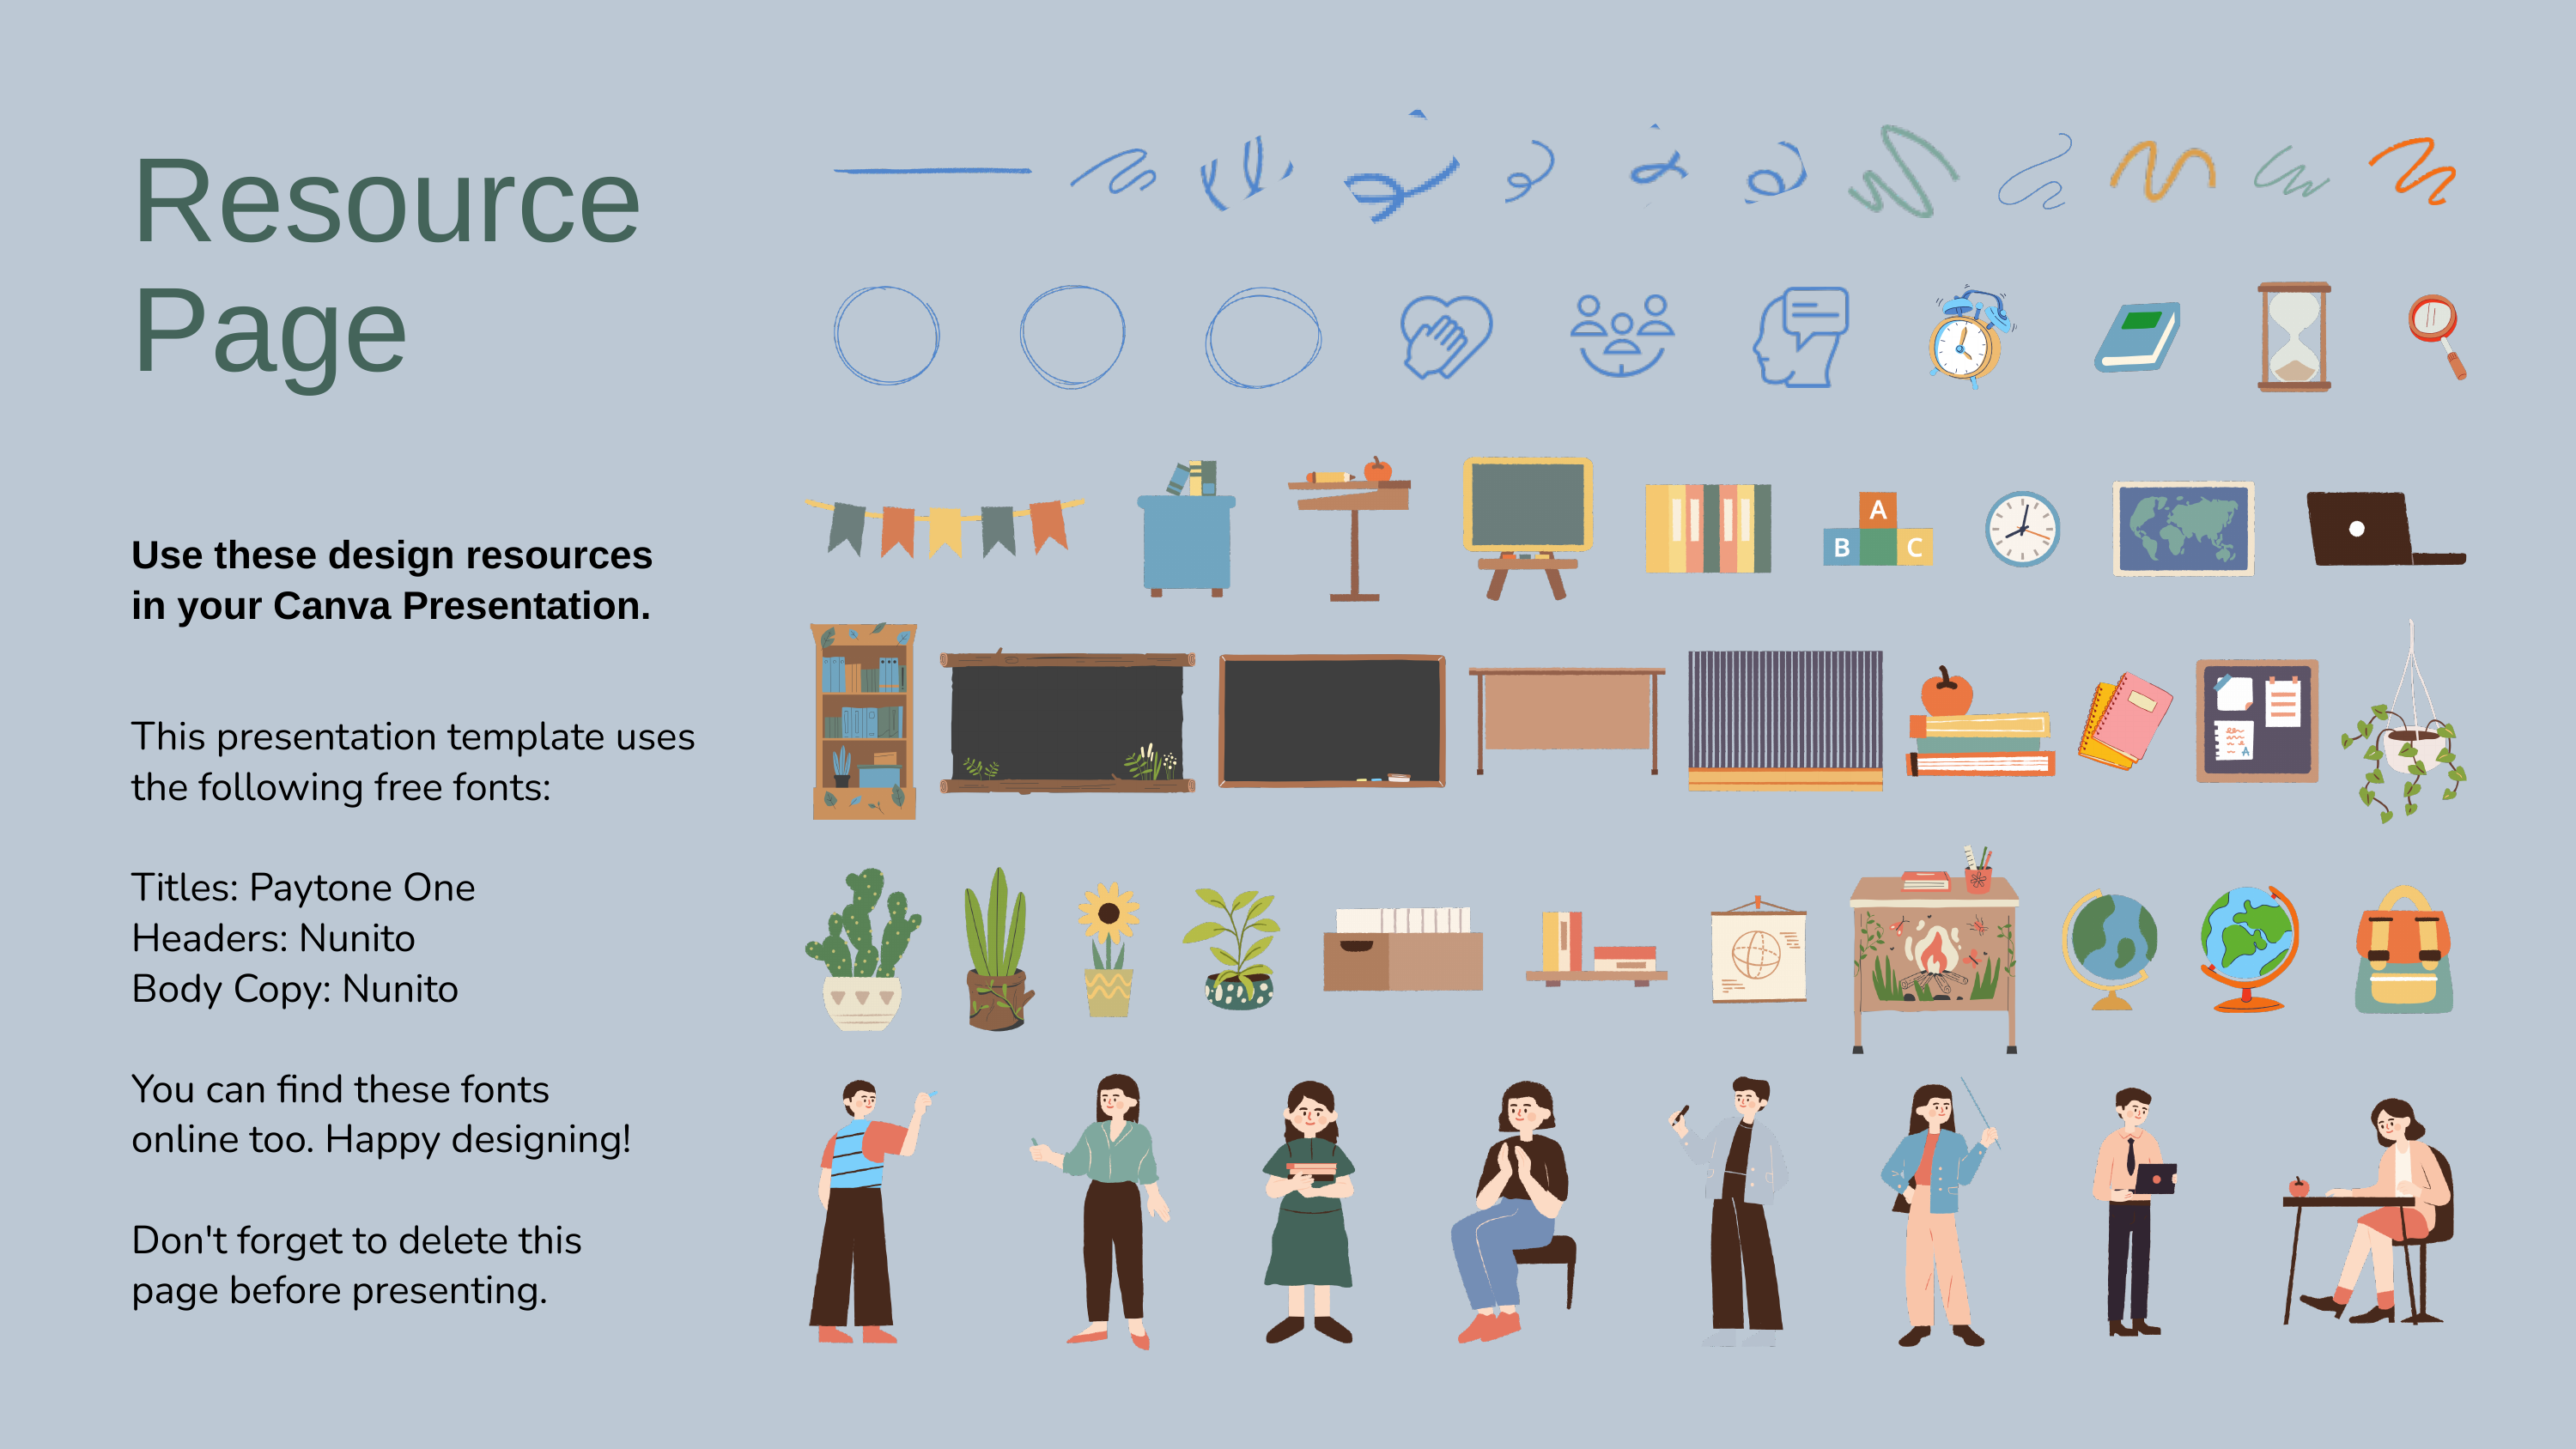

Resource
Page

Use these design resources
in your Canva Presentation.

This presentation template uses
the following free fonts:

Titles: Paytone One
Headers: Nunito
Body Copy: Nunito

You can find these fonts
online too. Happy designing!

Don't forget to delete this
page before presenting.